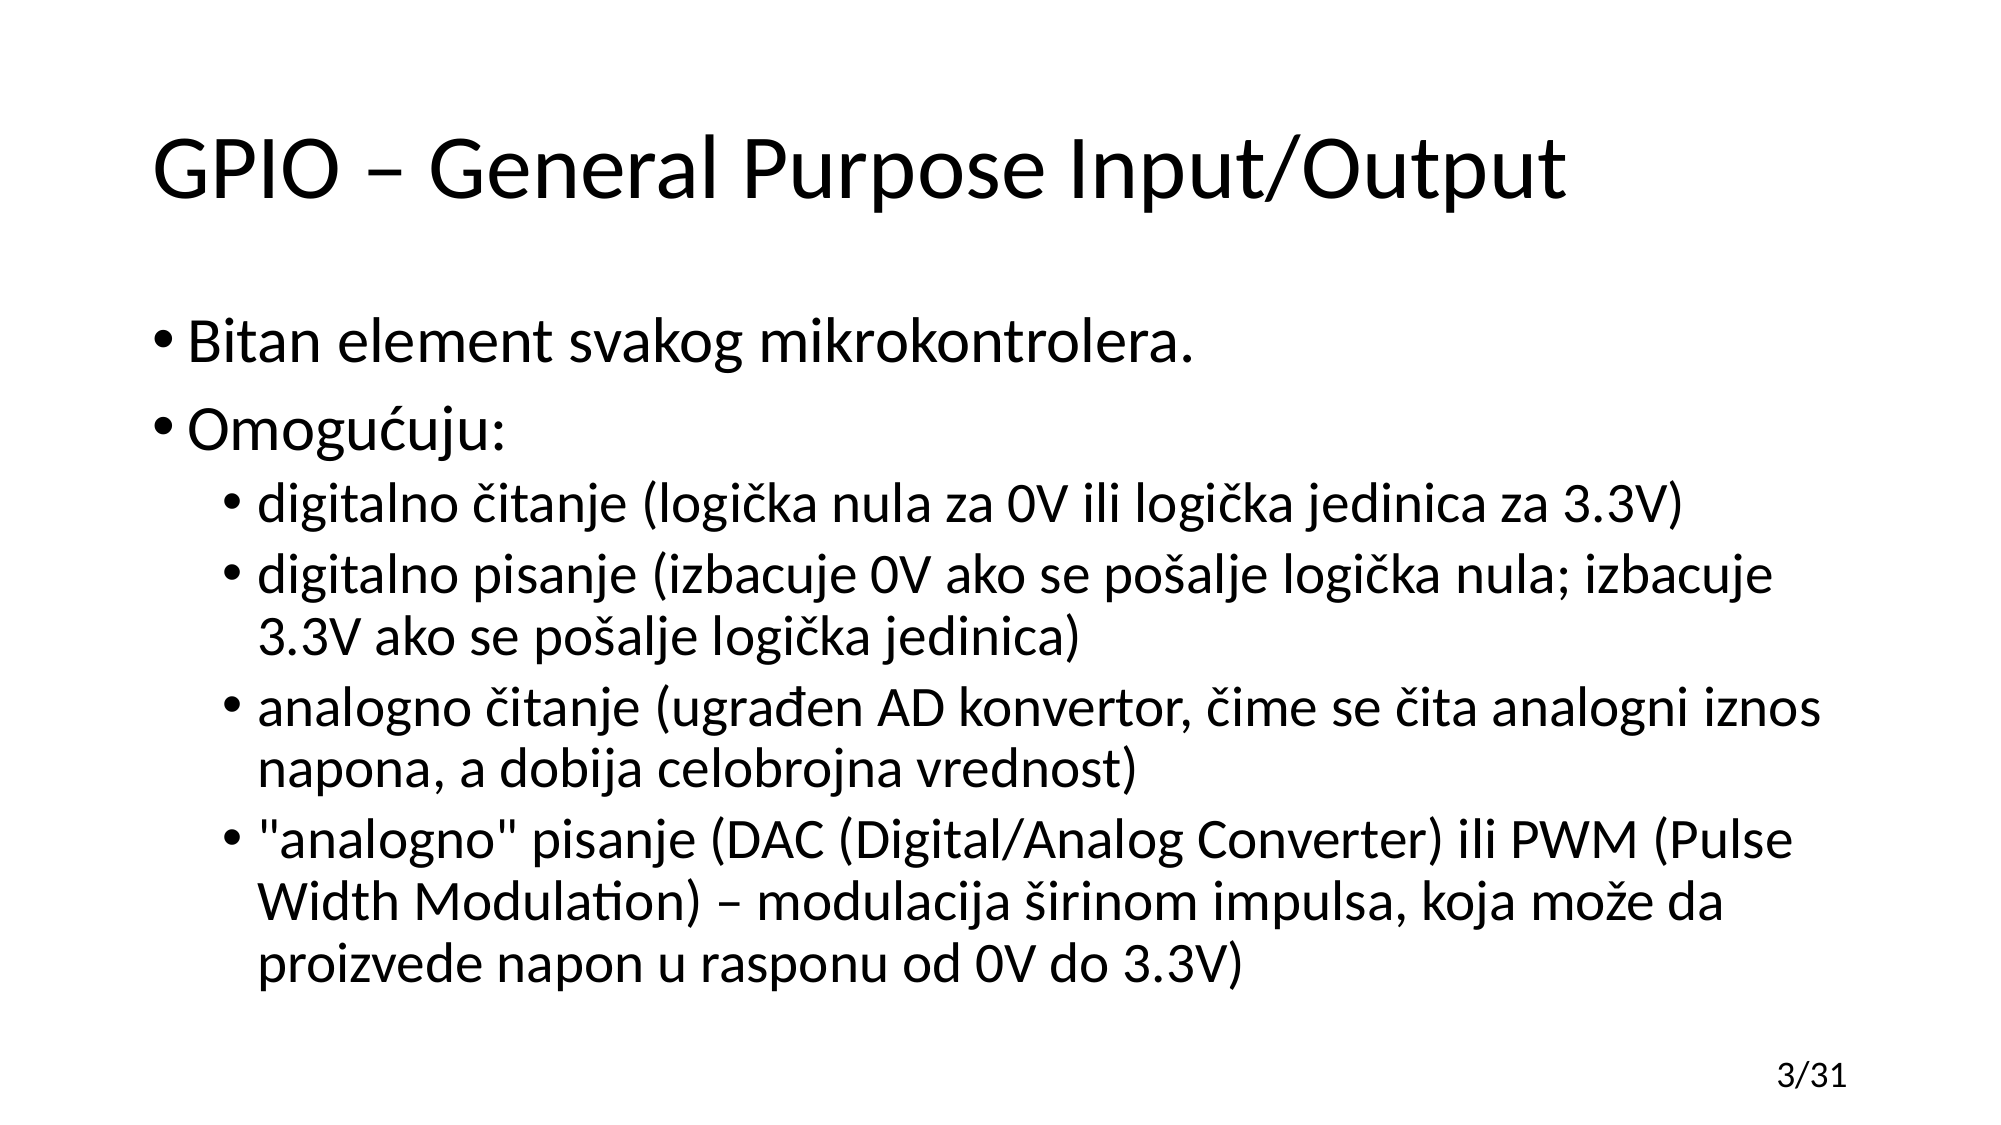

# GPIO – General Purpose Input/Output
Bitan element svakog mikrokontrolera.
Omogućuju:
digitalno čitanje (logička nula za 0V ili logička jedinica za 3.3V)
digitalno pisanje (izbacuje 0V ako se pošalje logička nula; izbacuje 3.3V ako se pošalje logička jedinica)
analogno čitanje (ugrađen AD konvertor, čime se čita analogni iznos napona, a dobija celobrojna vrednost)
"analogno" pisanje (DAC (Digital/Analog Converter) ili PWM (Pulse Width Modulation) – modulacija širinom impulsa, koja može da proizvede napon u rasponu od 0V do 3.3V)